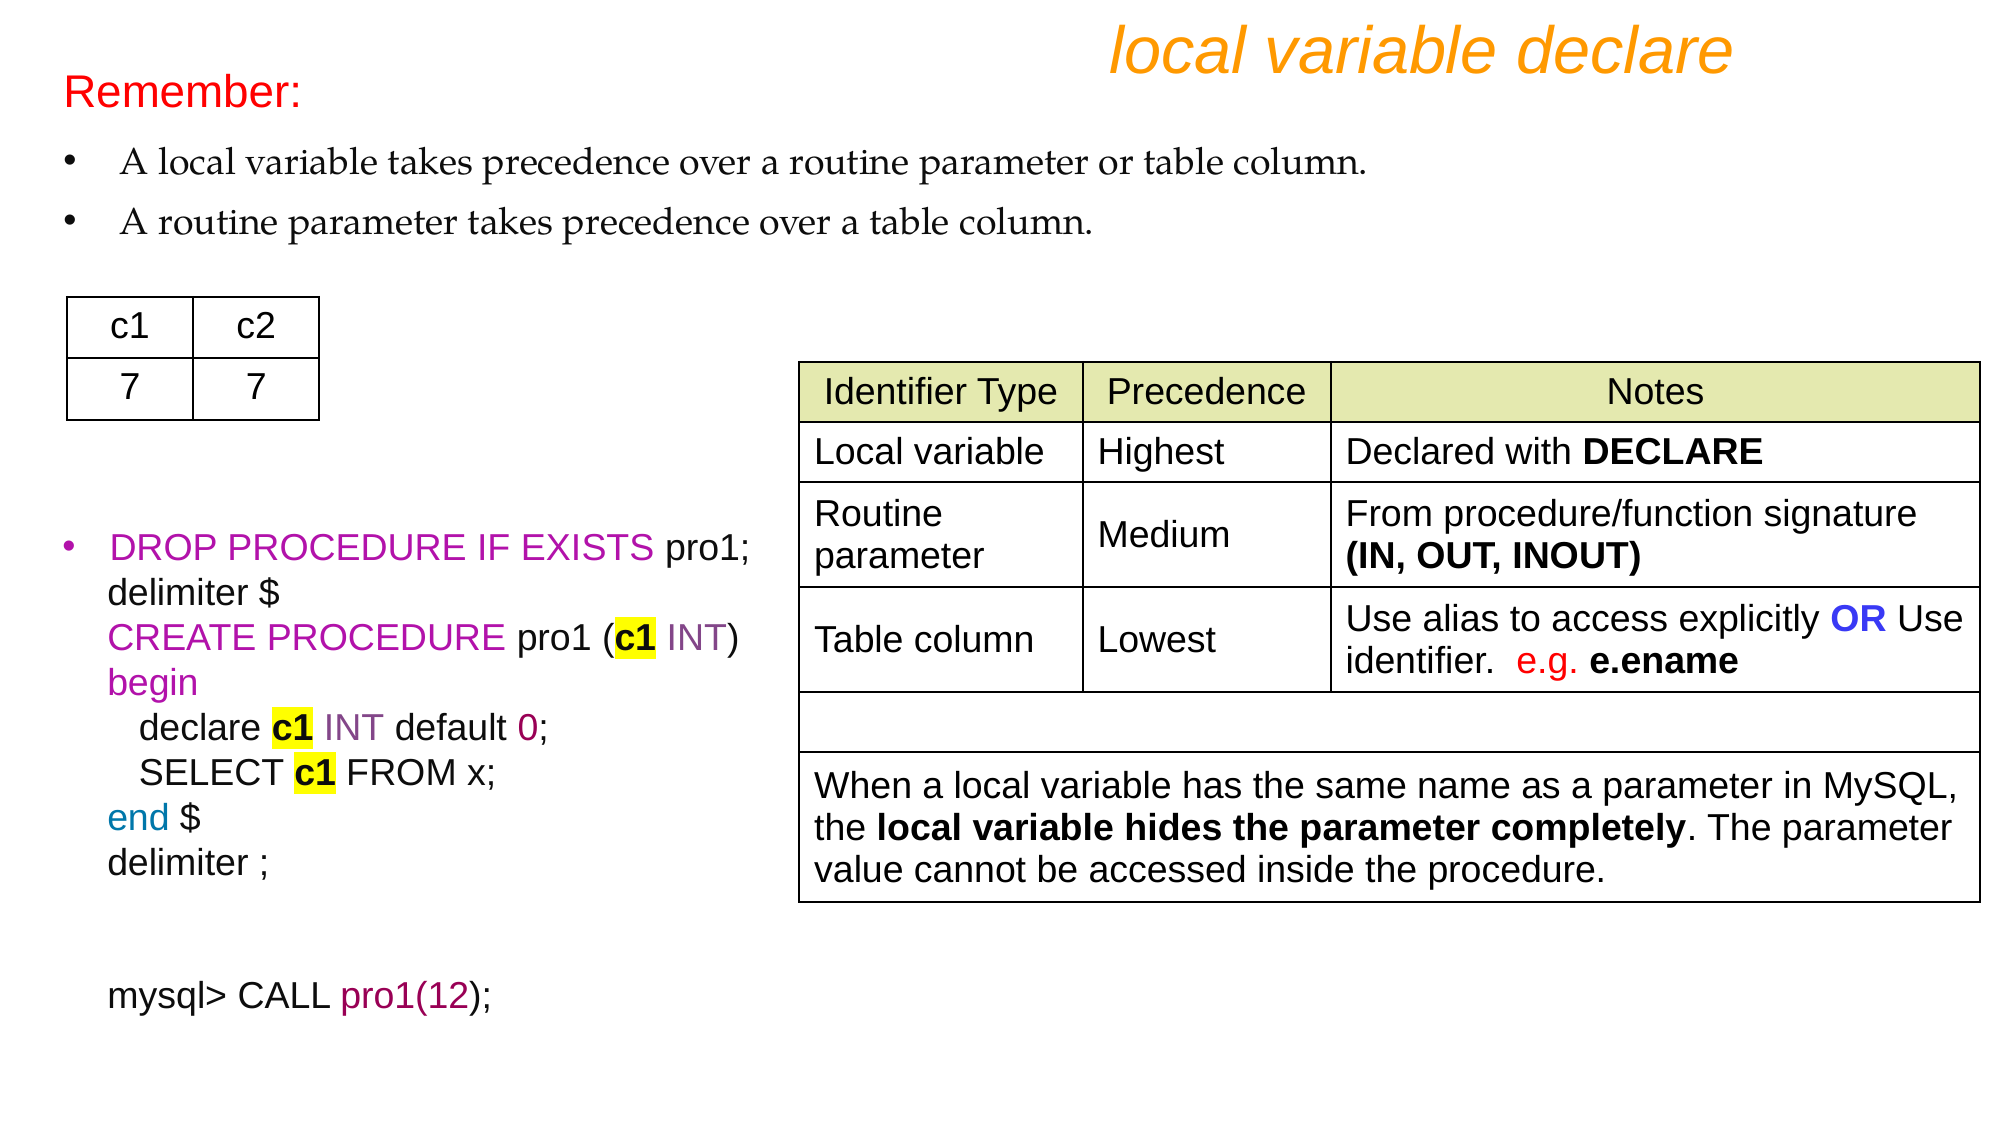

local variable declare
Remember:

A local variable takes precedence over a routine parameter or table column.

A routine parameter takes precedence over a table column.
| c1 | c2 |
| --- | --- |
| 7 | 7 |
| Identifier Type | Precedence | Notes |
| --- | --- | --- |
| Local variable | Highest | Declared with DECLARE |
| Routine parameter | Medium | From procedure/function signature (IN, OUT, INOUT) |
| Table column | Lowest | Use alias to access explicitly OR Use identifier. e.g. e.ename |
|  |  |  |
| When a local variable has the same name as a parameter in MySQL, the local variable hides the parameter completely. The parameter value cannot be accessed inside the procedure. |  |  |
DROP PROCEDURE IF EXISTS pro1;
delimiter $
CREATE PROCEDURE pro1 (c1 INT)
begin
   declare c1 INT default 0;
   SELECT c1 FROM x;
end $
delimiter ;
mysql> CALL pro1(12);